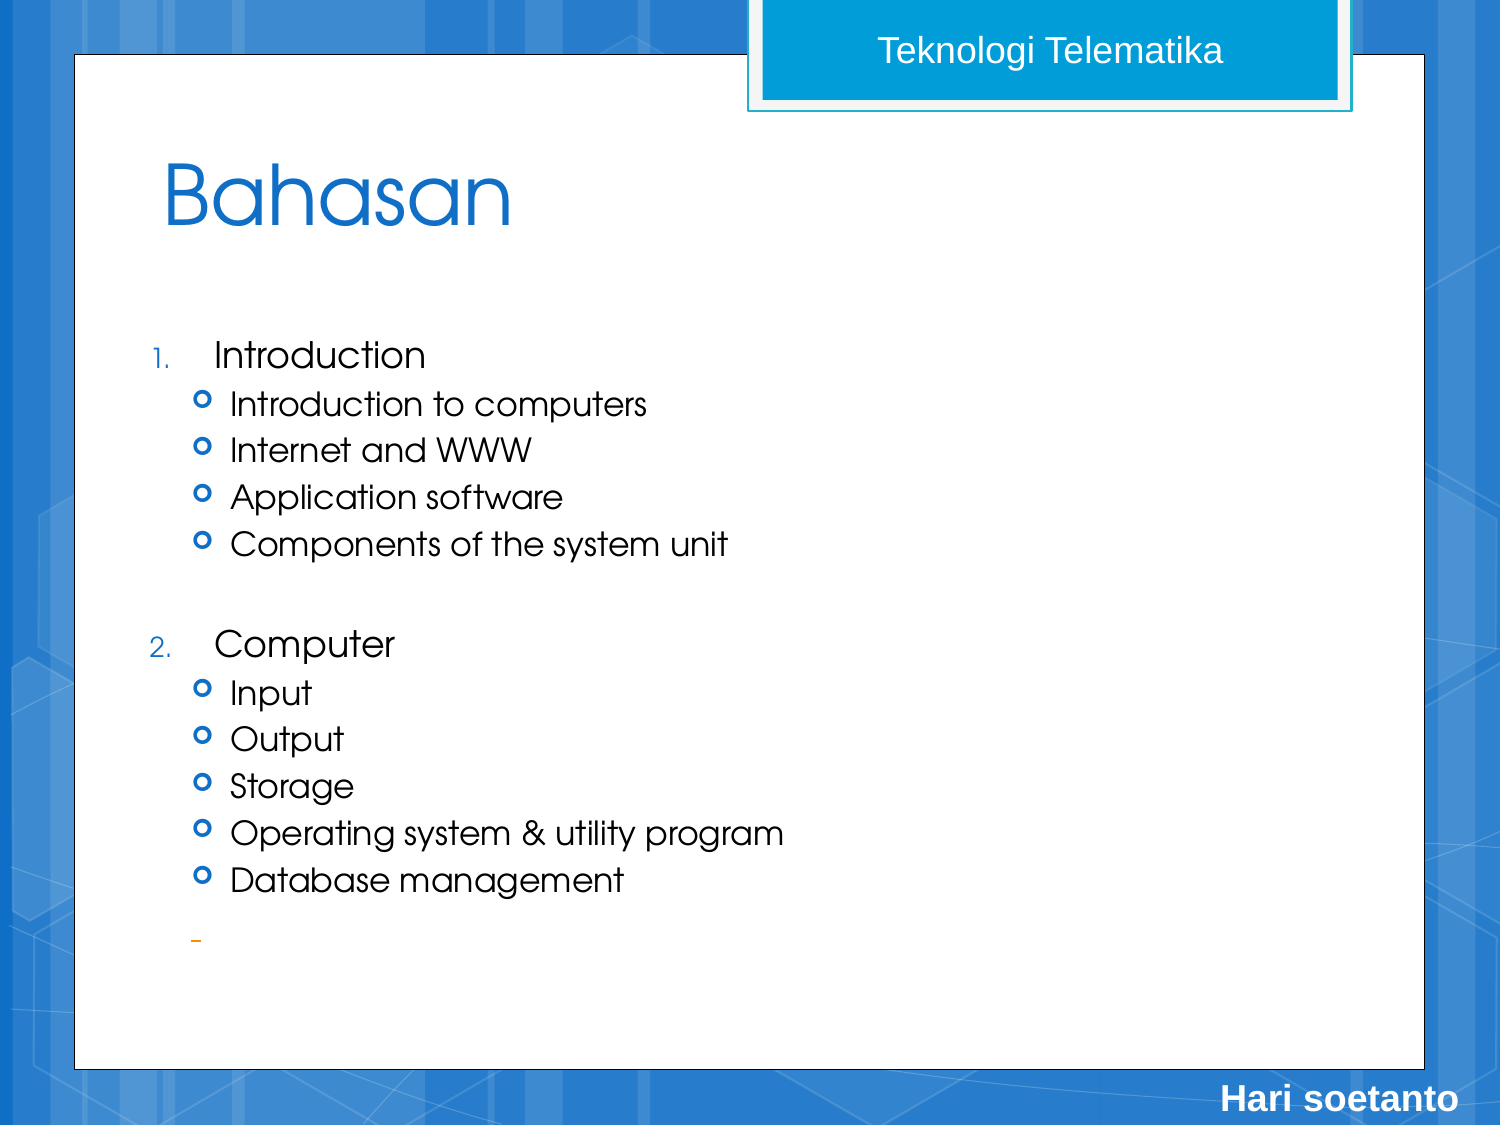

# Bahasan
Introduction
Introduction to computers
Internet and WWW
Application software
Components of the system unit

Computer
Input
Output
Storage
Operating system & utility program
Database management

Hari soetanto